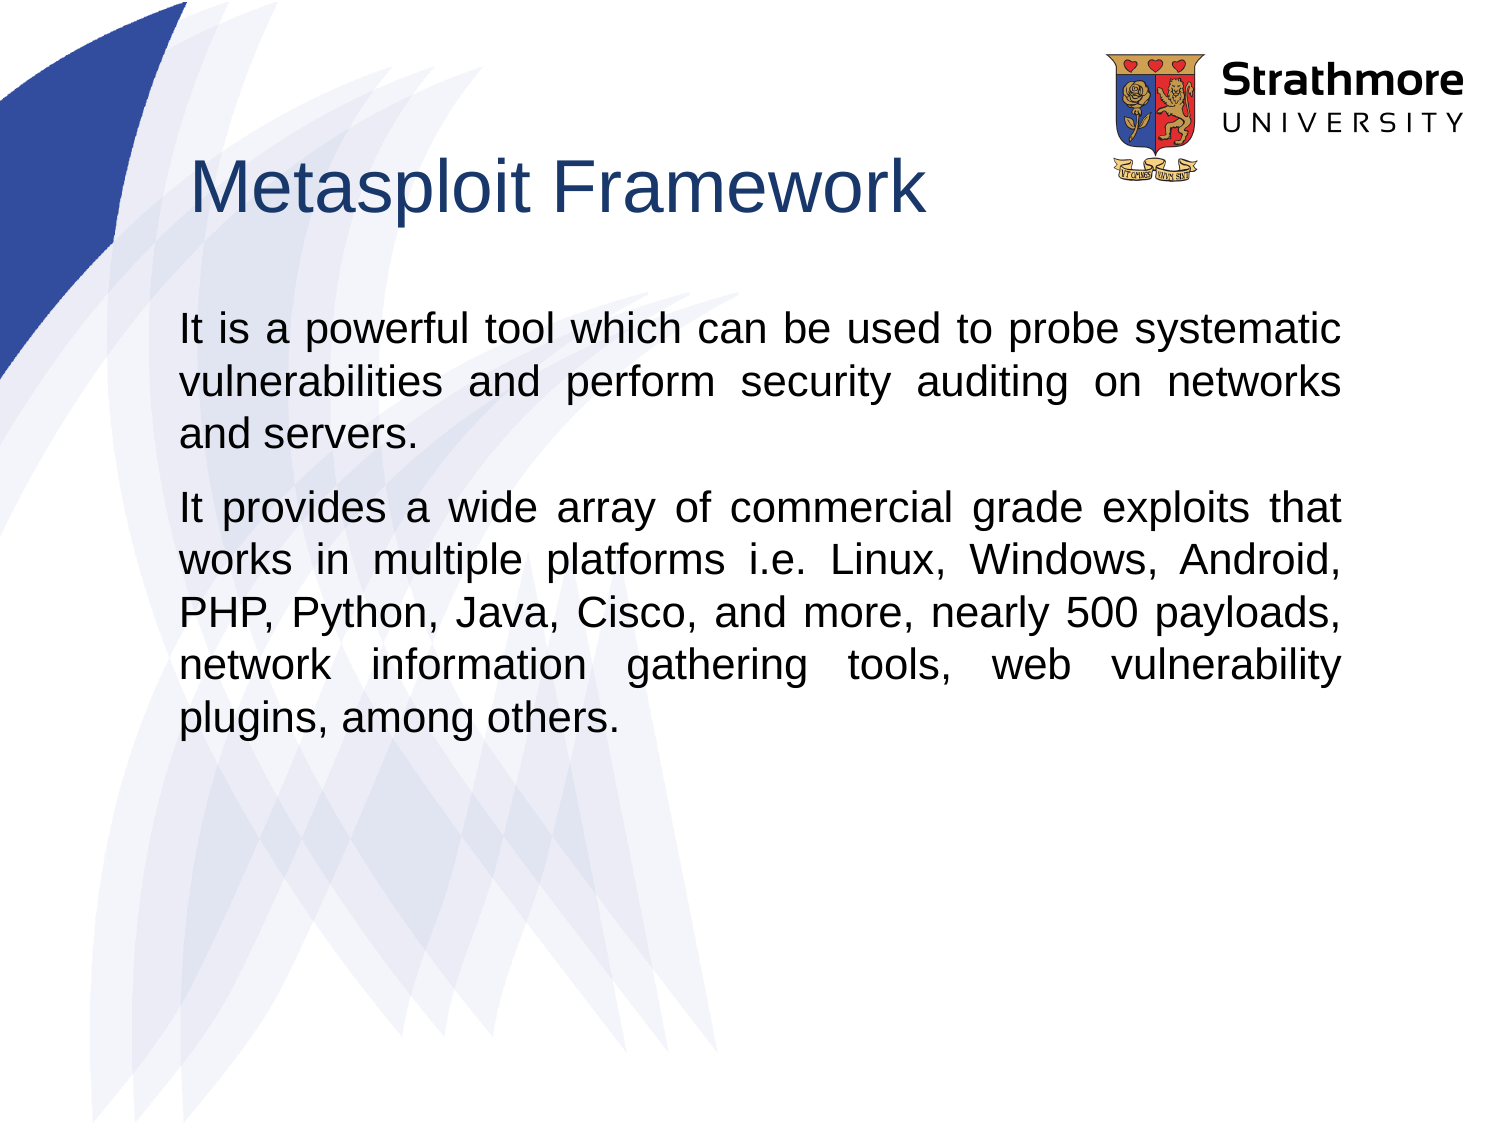

# Metasploit Framework
It is a powerful tool which can be used to probe systematic vulnerabilities and perform security auditing on networks and servers.
It provides a wide array of commercial grade exploits that works in multiple platforms i.e. Linux, Windows, Android, PHP, Python, Java, Cisco, and more, nearly 500 payloads, network information gathering tools, web vulnerability plugins, among others.